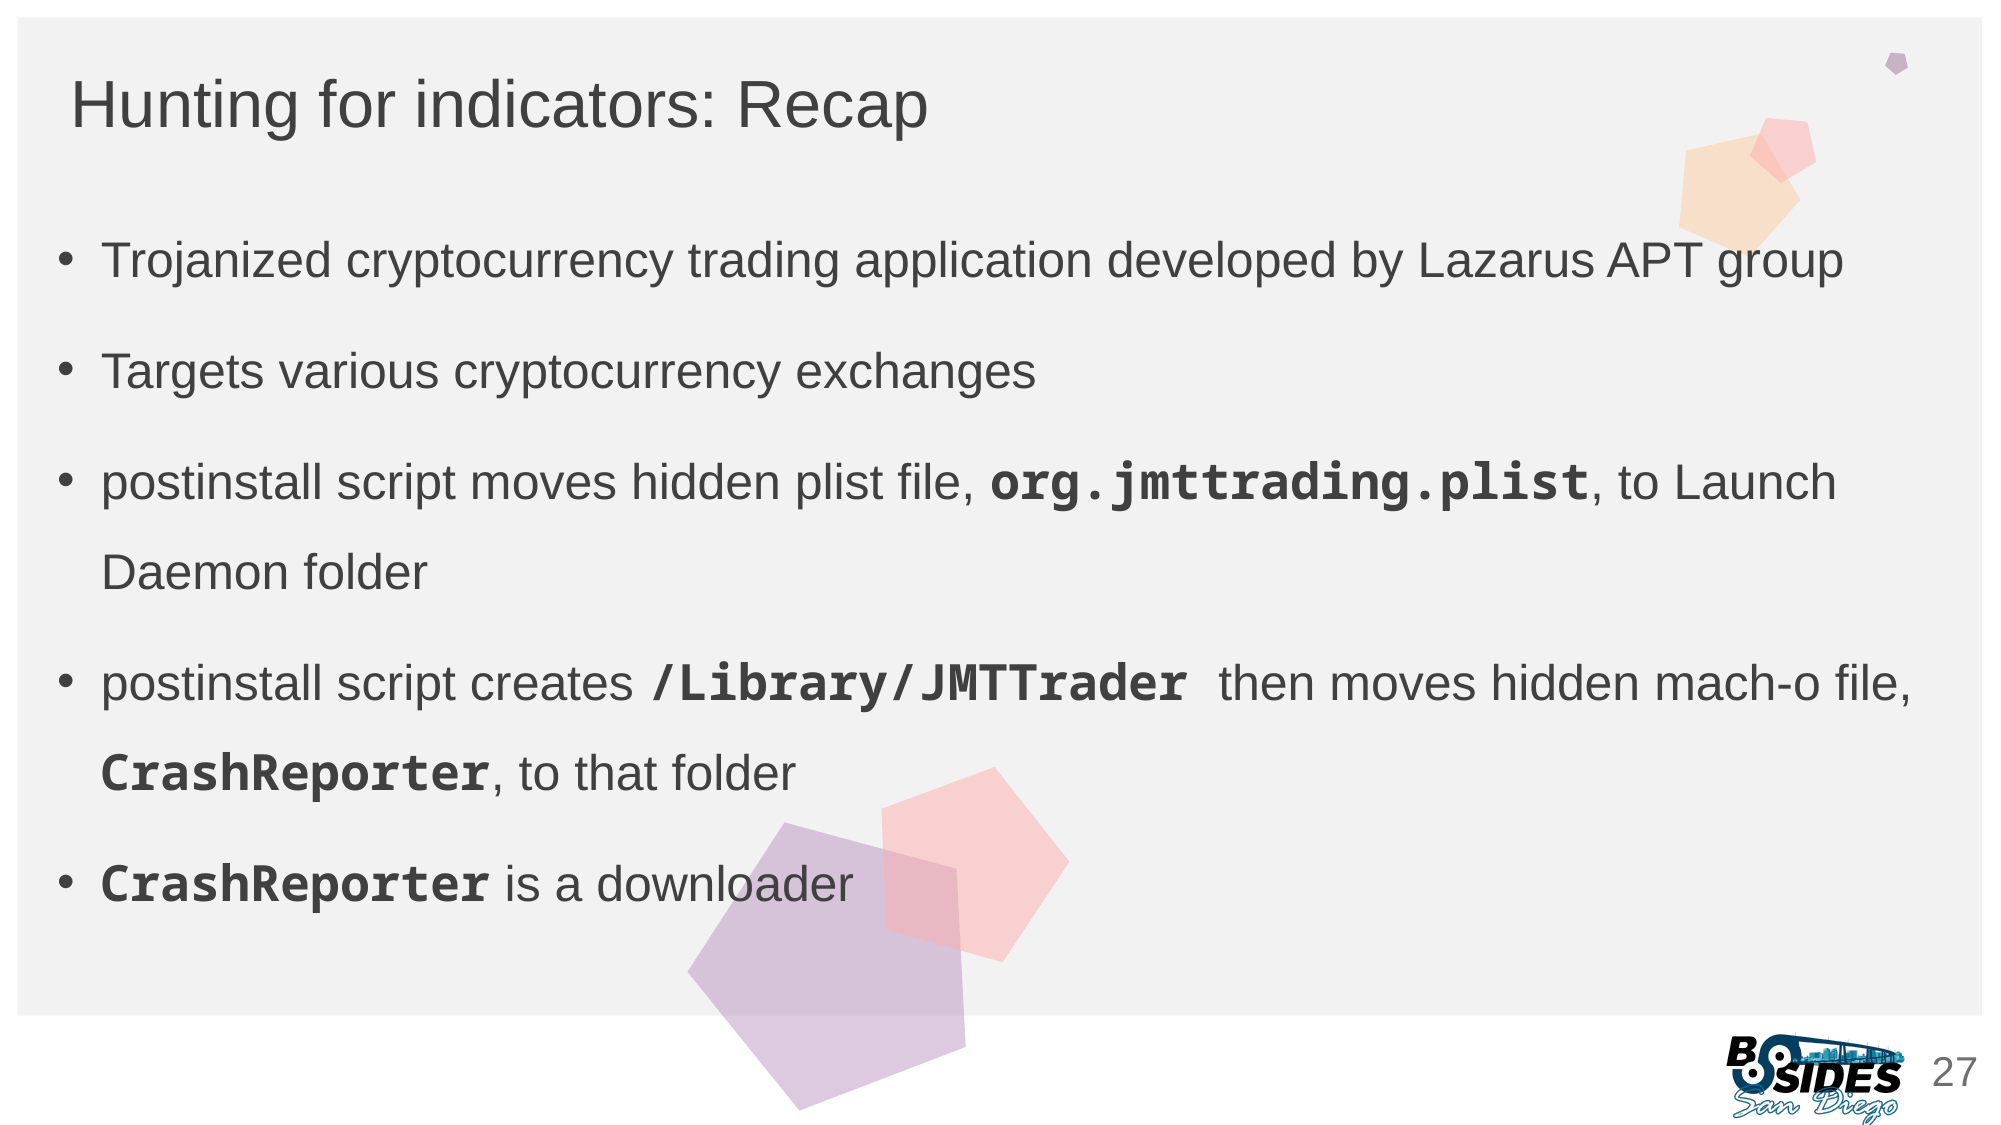

# Hunting for indicators: Recap
Trojanized cryptocurrency trading application developed by Lazarus APT group
Targets various cryptocurrency exchanges
postinstall script moves hidden plist file, org.jmttrading.plist, to Launch Daemon folder
postinstall script creates /Library/JMTTrader then moves hidden mach-o file, CrashReporter, to that folder
CrashReporter is a downloader
27